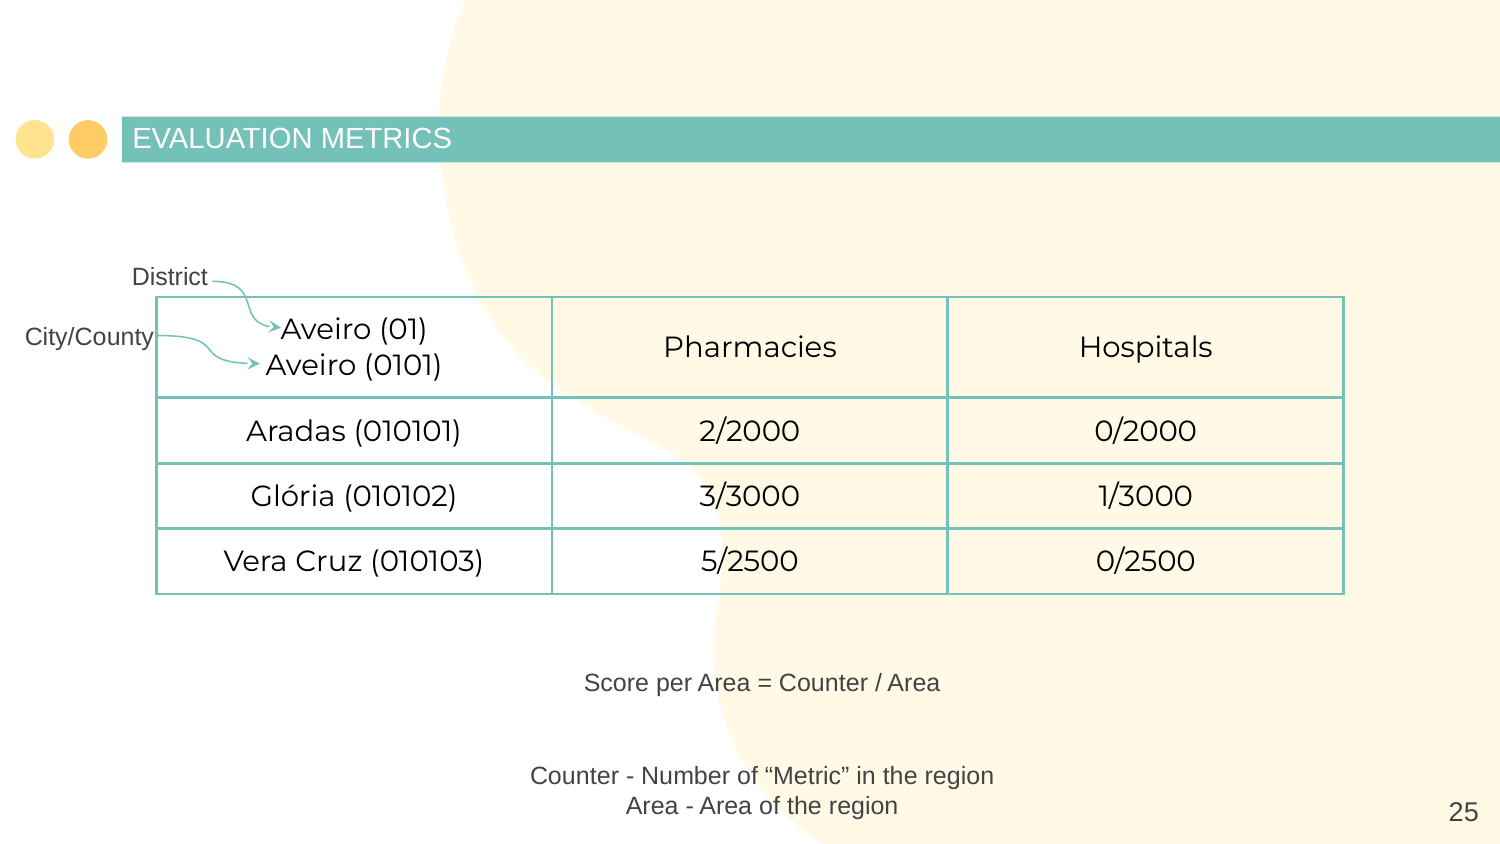

# EVALUATION METRICS
District
| Aveiro (01) Aveiro (0101) | Pharmacies | Hospitals |
| --- | --- | --- |
| Aradas (010101) | 2/2000 | 0/2000 |
| Glória (010102) | 3/3000 | 1/3000 |
| Vera Cruz (010103) | 5/2500 | 0/2500 |
City/County

Score per Area = Counter / Area
Counter - Number of “Metric” in the region
Area - Area of the region
25